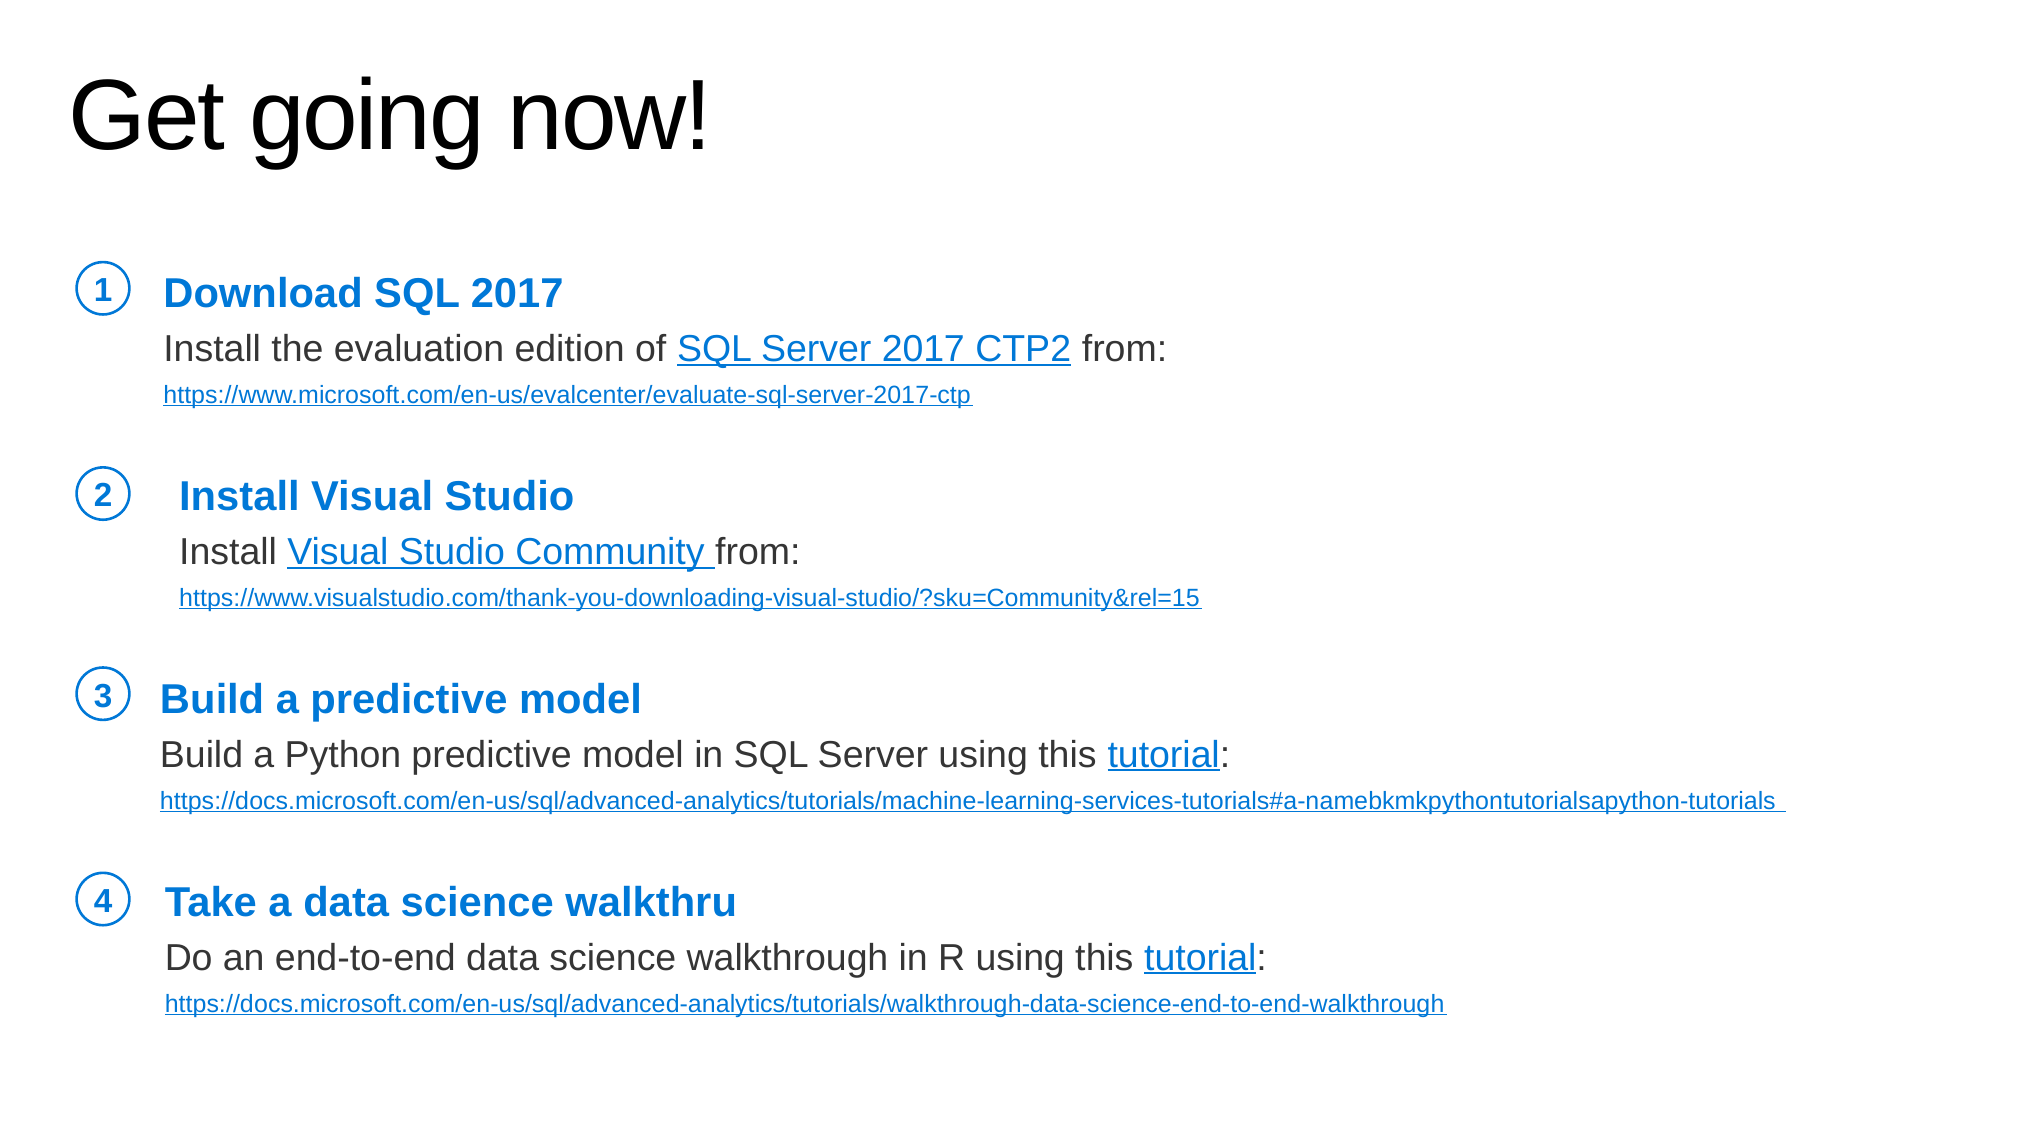

# Get going now!
Download SQL 2017
Install the evaluation edition of SQL Server 2017 CTP2 from:
https://www.microsoft.com/en-us/evalcenter/evaluate-sql-server-2017-ctp
1
Install Visual Studio
Install Visual Studio Community from:
https://www.visualstudio.com/thank-you-downloading-visual-studio/?sku=Community&rel=15
2
Build a predictive model
Build a Python predictive model in SQL Server using this tutorial:
https://docs.microsoft.com/en-us/sql/advanced-analytics/tutorials/machine-learning-services-tutorials#a-namebkmkpythontutorialsapython-tutorials
3
Take a data science walkthru
Do an end-to-end data science walkthrough in R using this tutorial:
https://docs.microsoft.com/en-us/sql/advanced-analytics/tutorials/walkthrough-data-science-end-to-end-walkthrough
4